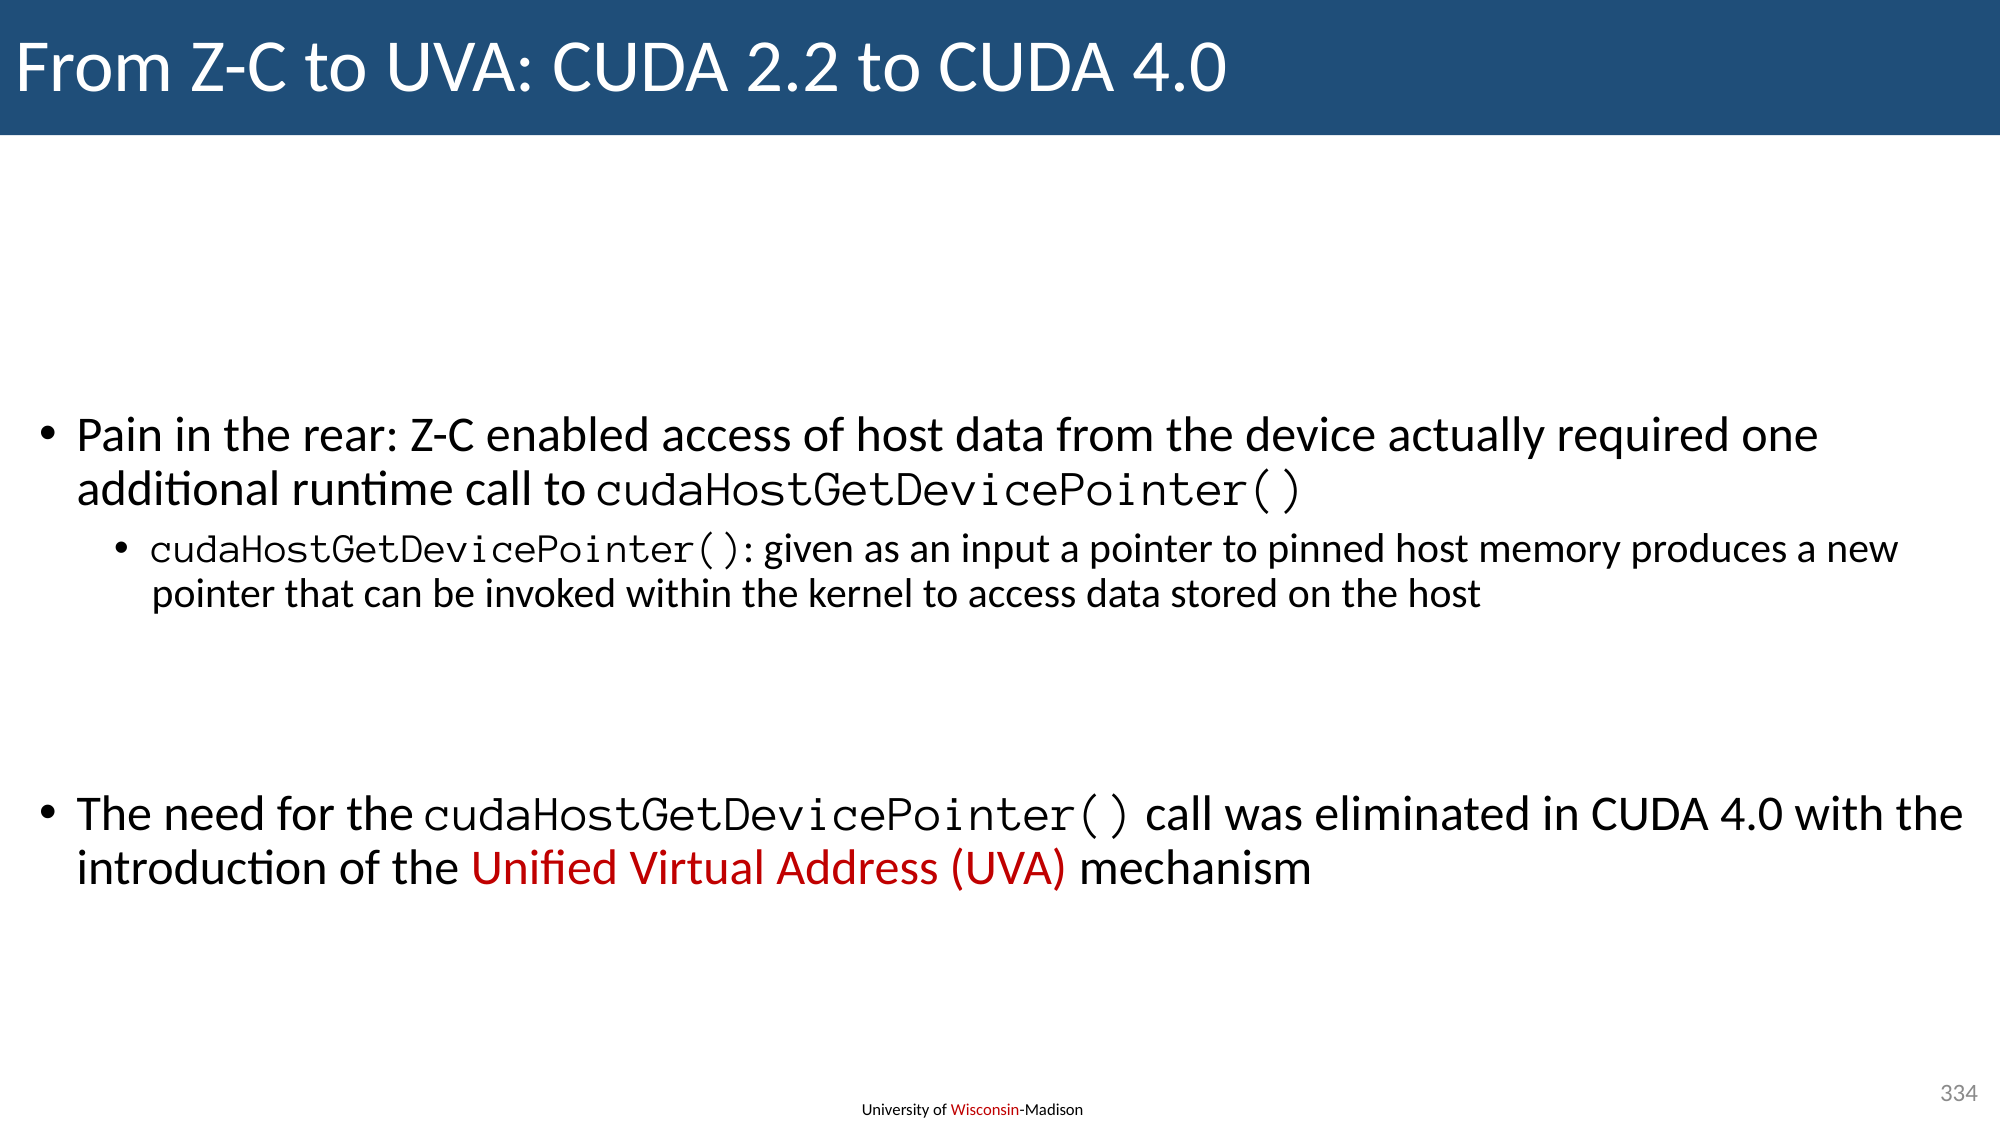

# From Z-C to UVA: CUDA 2.2 to CUDA 4.0

Pain in the rear: Z-C enabled access of host data from the device actually required one additional runtime call to cudaHostGetDevicePointer()
cudaHostGetDevicePointer(): given as an input a pointer to pinned host memory produces a new pointer that can be invoked within the kernel to access data stored on the host

The need for the cudaHostGetDevicePointer() call was eliminated in CUDA 4.0 with the introduction of the Unified Virtual Address (UVA) mechanism
334